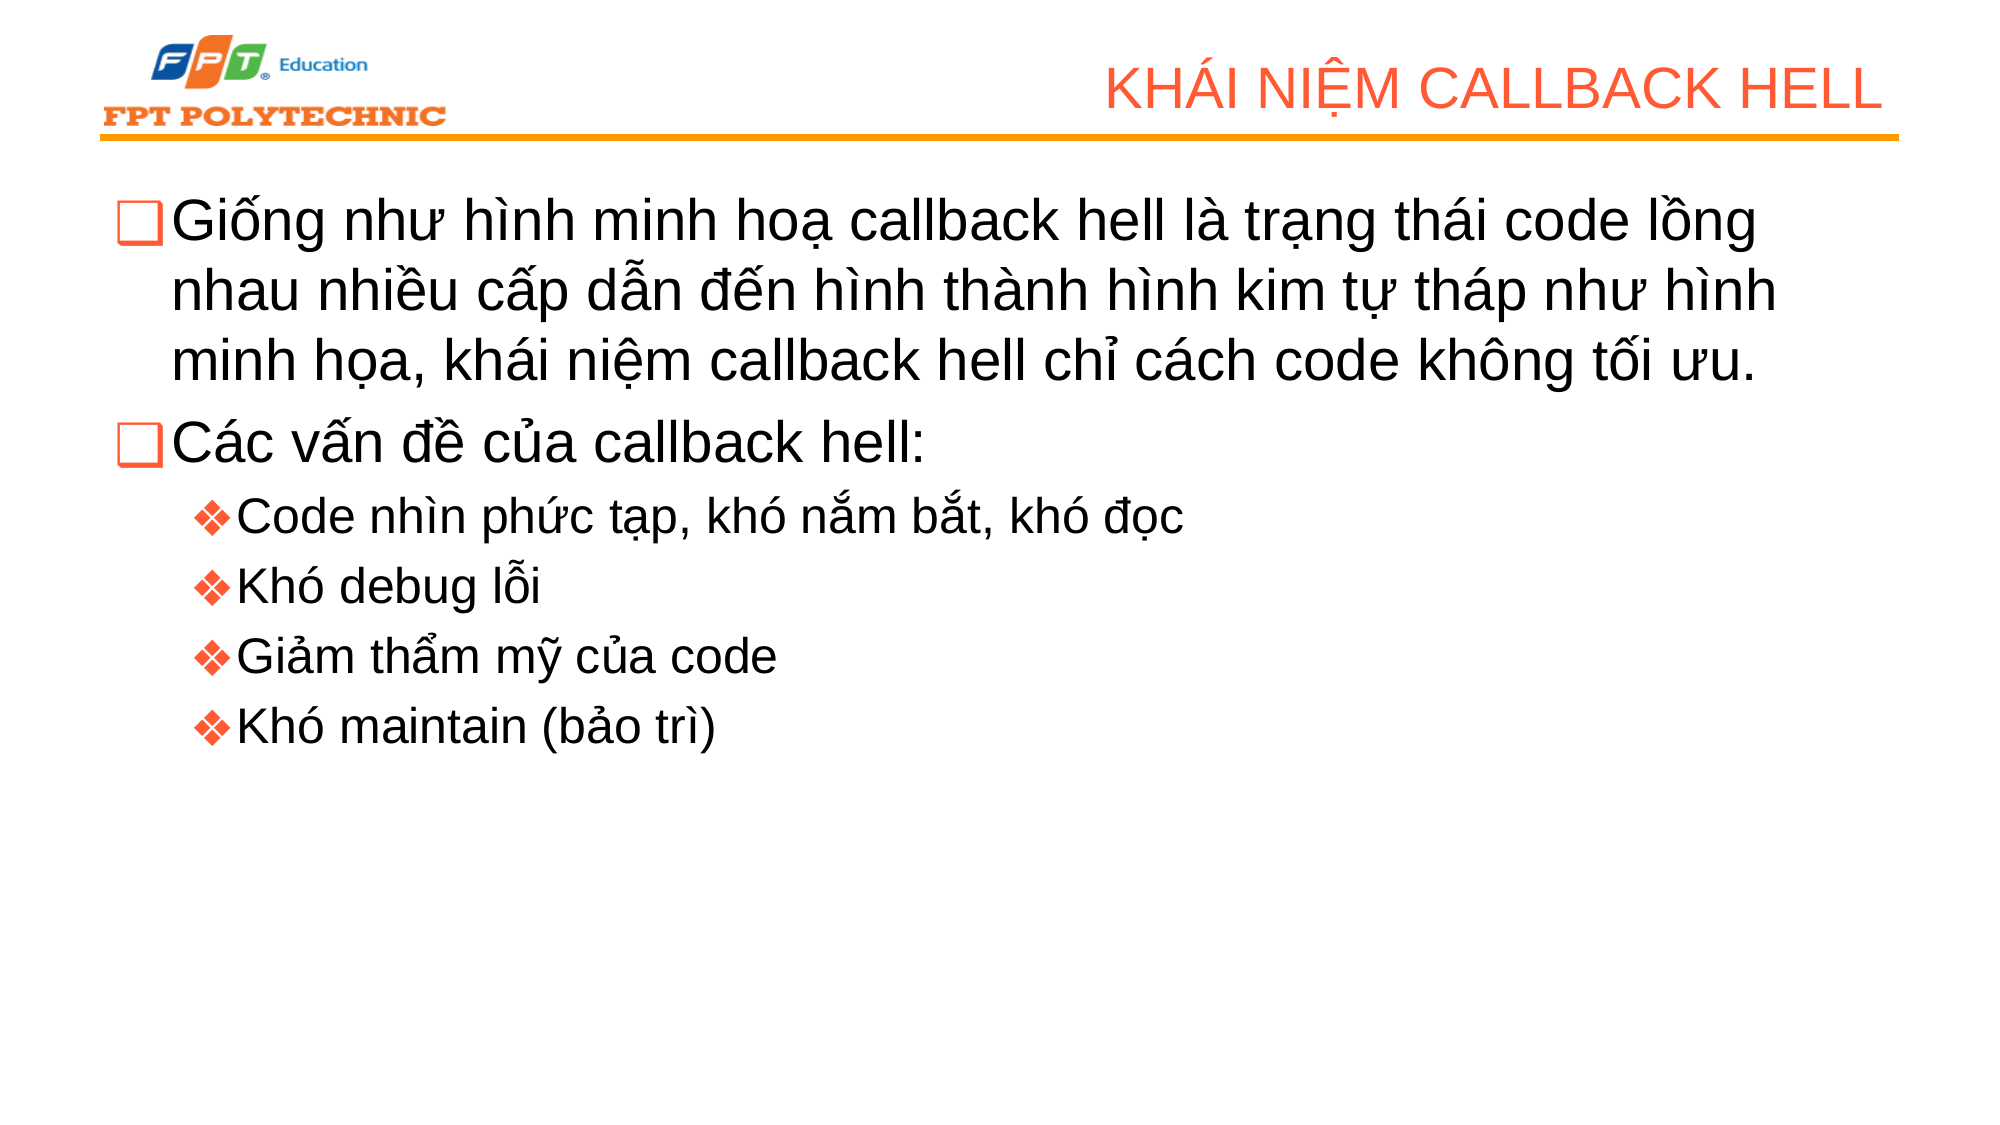

# Khái niệm CALLBACK HELL
Giống như hình minh hoạ callback hell là trạng thái code lồng nhau nhiều cấp dẫn đến hình thành hình kim tự tháp như hình minh họa, khái niệm callback hell chỉ cách code không tối ưu.
Các vấn đề của callback hell:
Code nhìn phức tạp, khó nắm bắt, khó đọc
Khó debug lỗi
Giảm thẩm mỹ của code
Khó maintain (bảo trì)